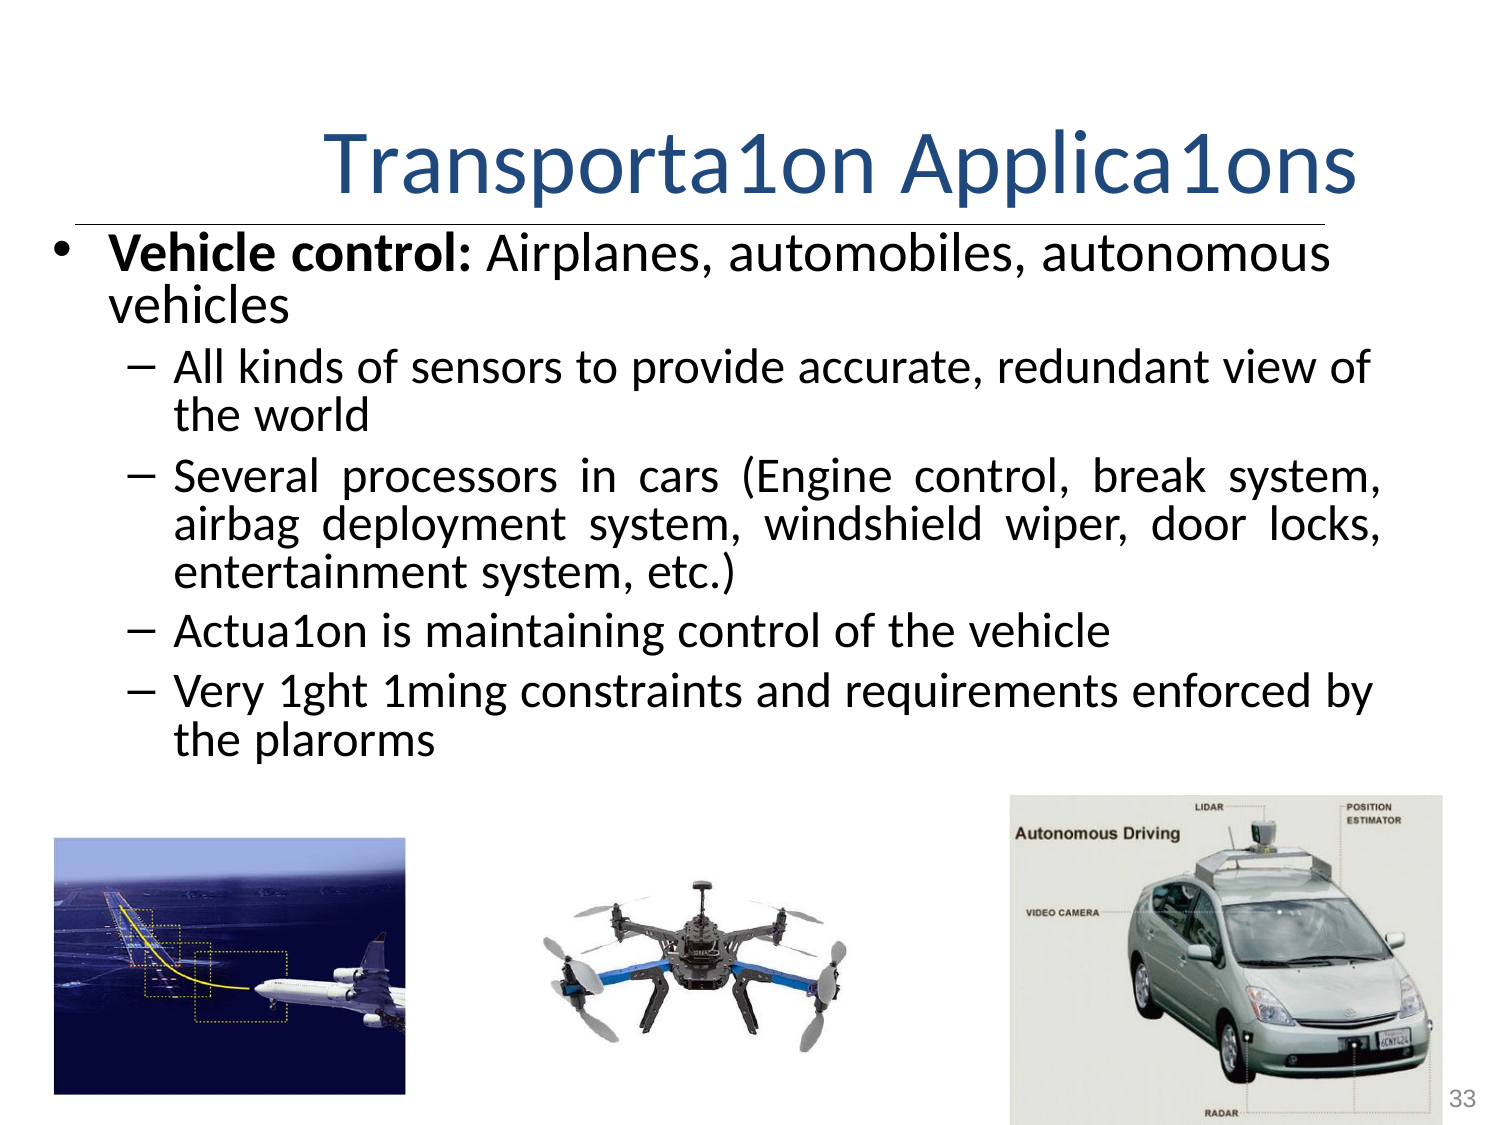

# Transporta1on Applica1ons

Vehicle control: Airplanes, automobiles, autonomous vehicles
All kinds of sensors to provide accurate, redundant view of the world
Several processors in cars (Engine control, break system, airbag deployment system, windshield wiper, door locks, entertainment system, etc.)
Actua1on is maintaining control of the vehicle
Very 1ght 1ming constraints and requirements enforced by the plarorms

33